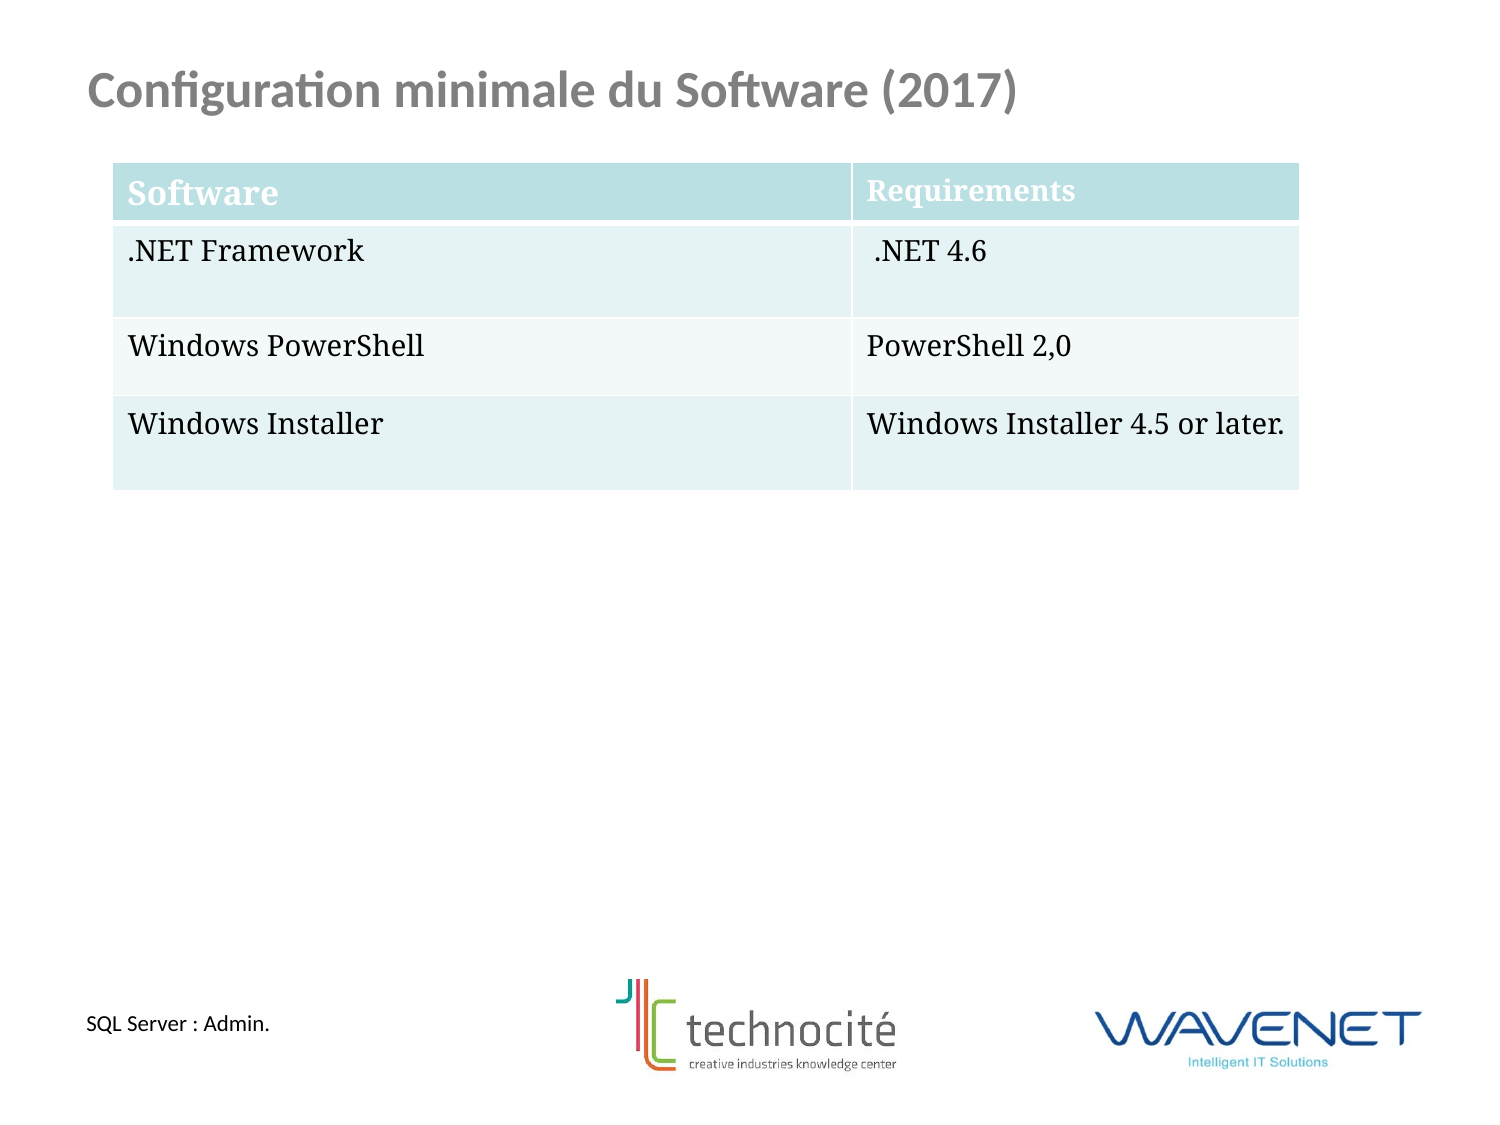

Configuration minimale du Software (2017)
| Software | Requirements |
| --- | --- |
| .NET Framework | .NET 4.6 |
| Windows PowerShell | PowerShell 2,0 |
| Windows Installer | Windows Installer 4.5 or later. |
SQL Server : Admin.